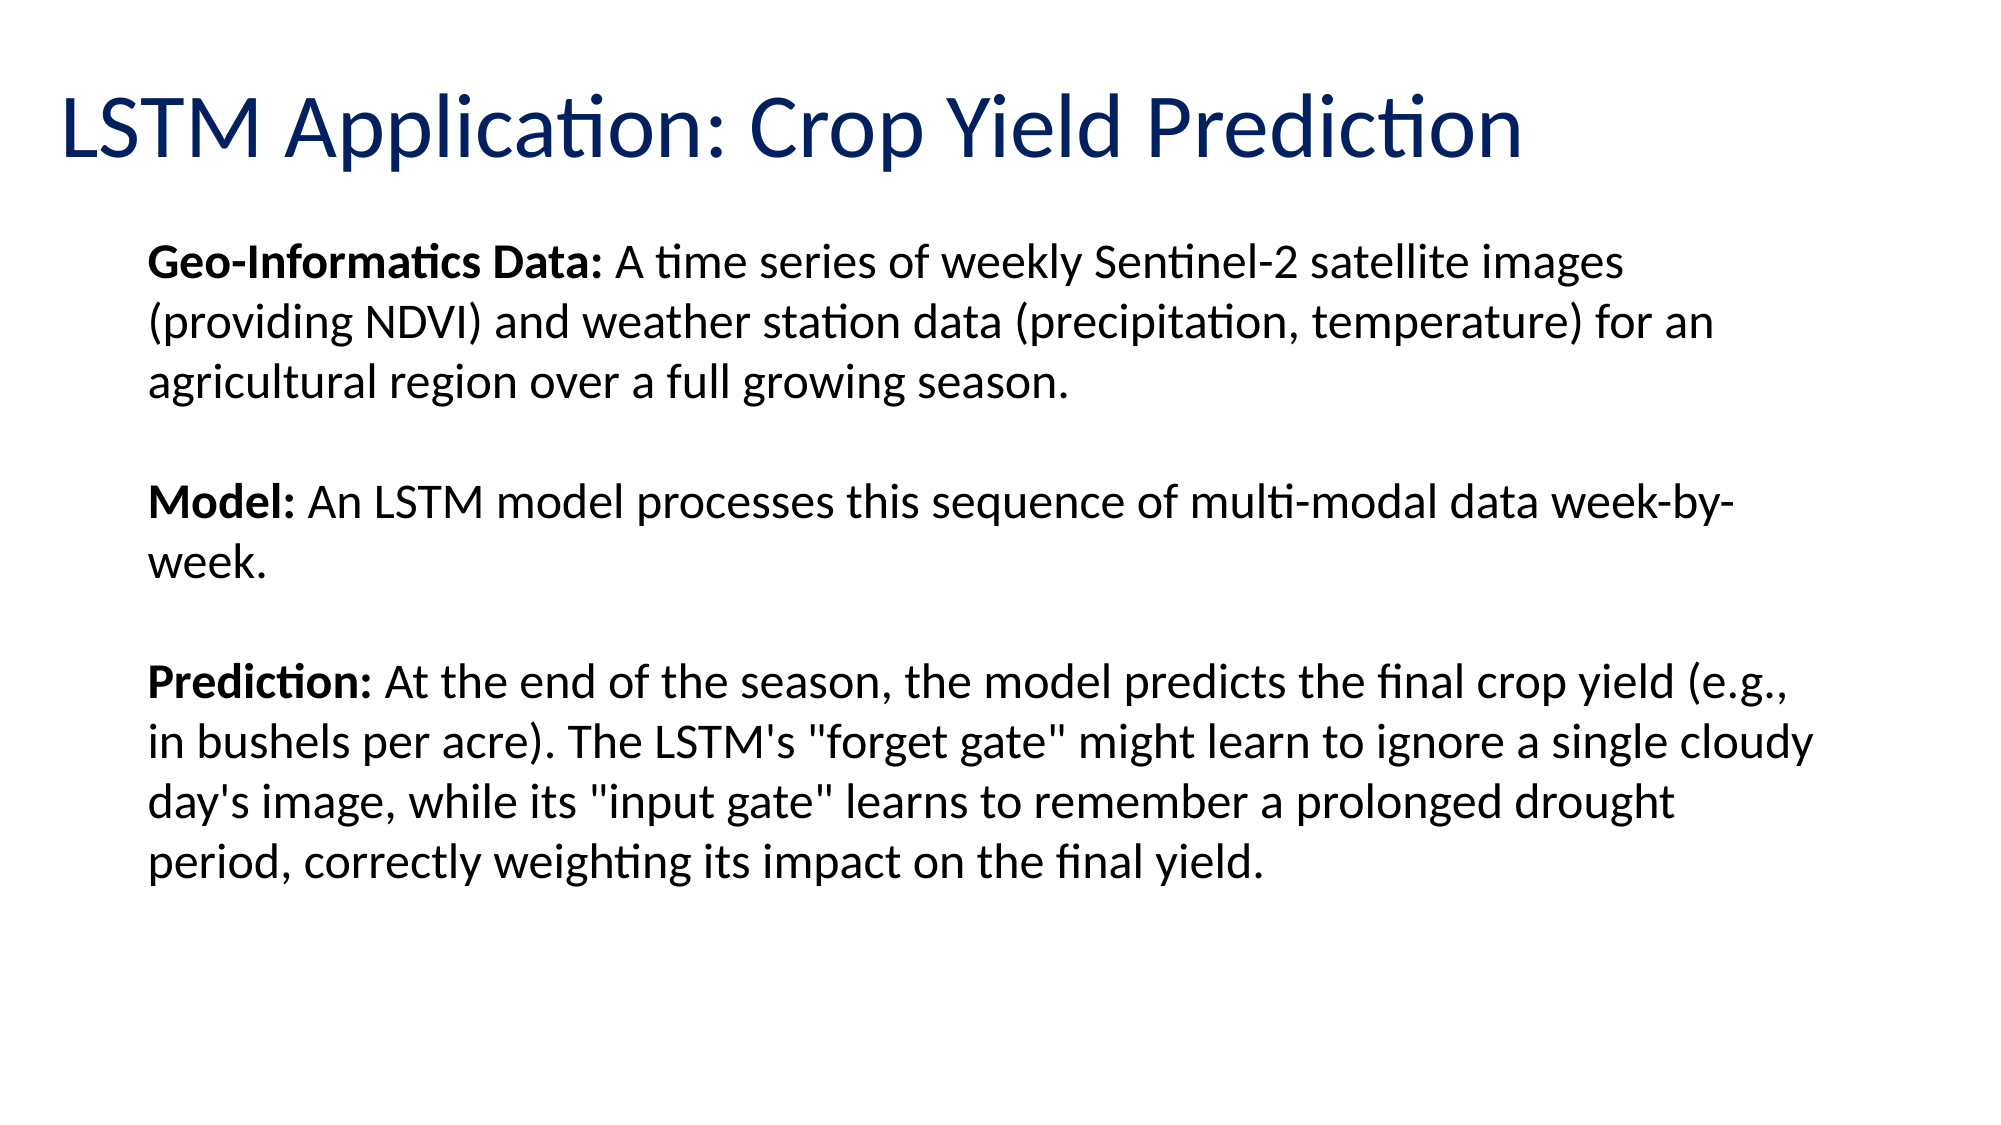

# LSTM Application: Crop Yield Prediction
Geo-Informatics Data: A time series of weekly Sentinel-2 satellite images (providing NDVI) and weather station data (precipitation, temperature) for an agricultural region over a full growing season.

Model: An LSTM model processes this sequence of multi-modal data week-by-week.

Prediction: At the end of the season, the model predicts the final crop yield (e.g., in bushels per acre). The LSTM's "forget gate" might learn to ignore a single cloudy day's image, while its "input gate" learns to remember a prolonged drought period, correctly weighting its impact on the final yield.